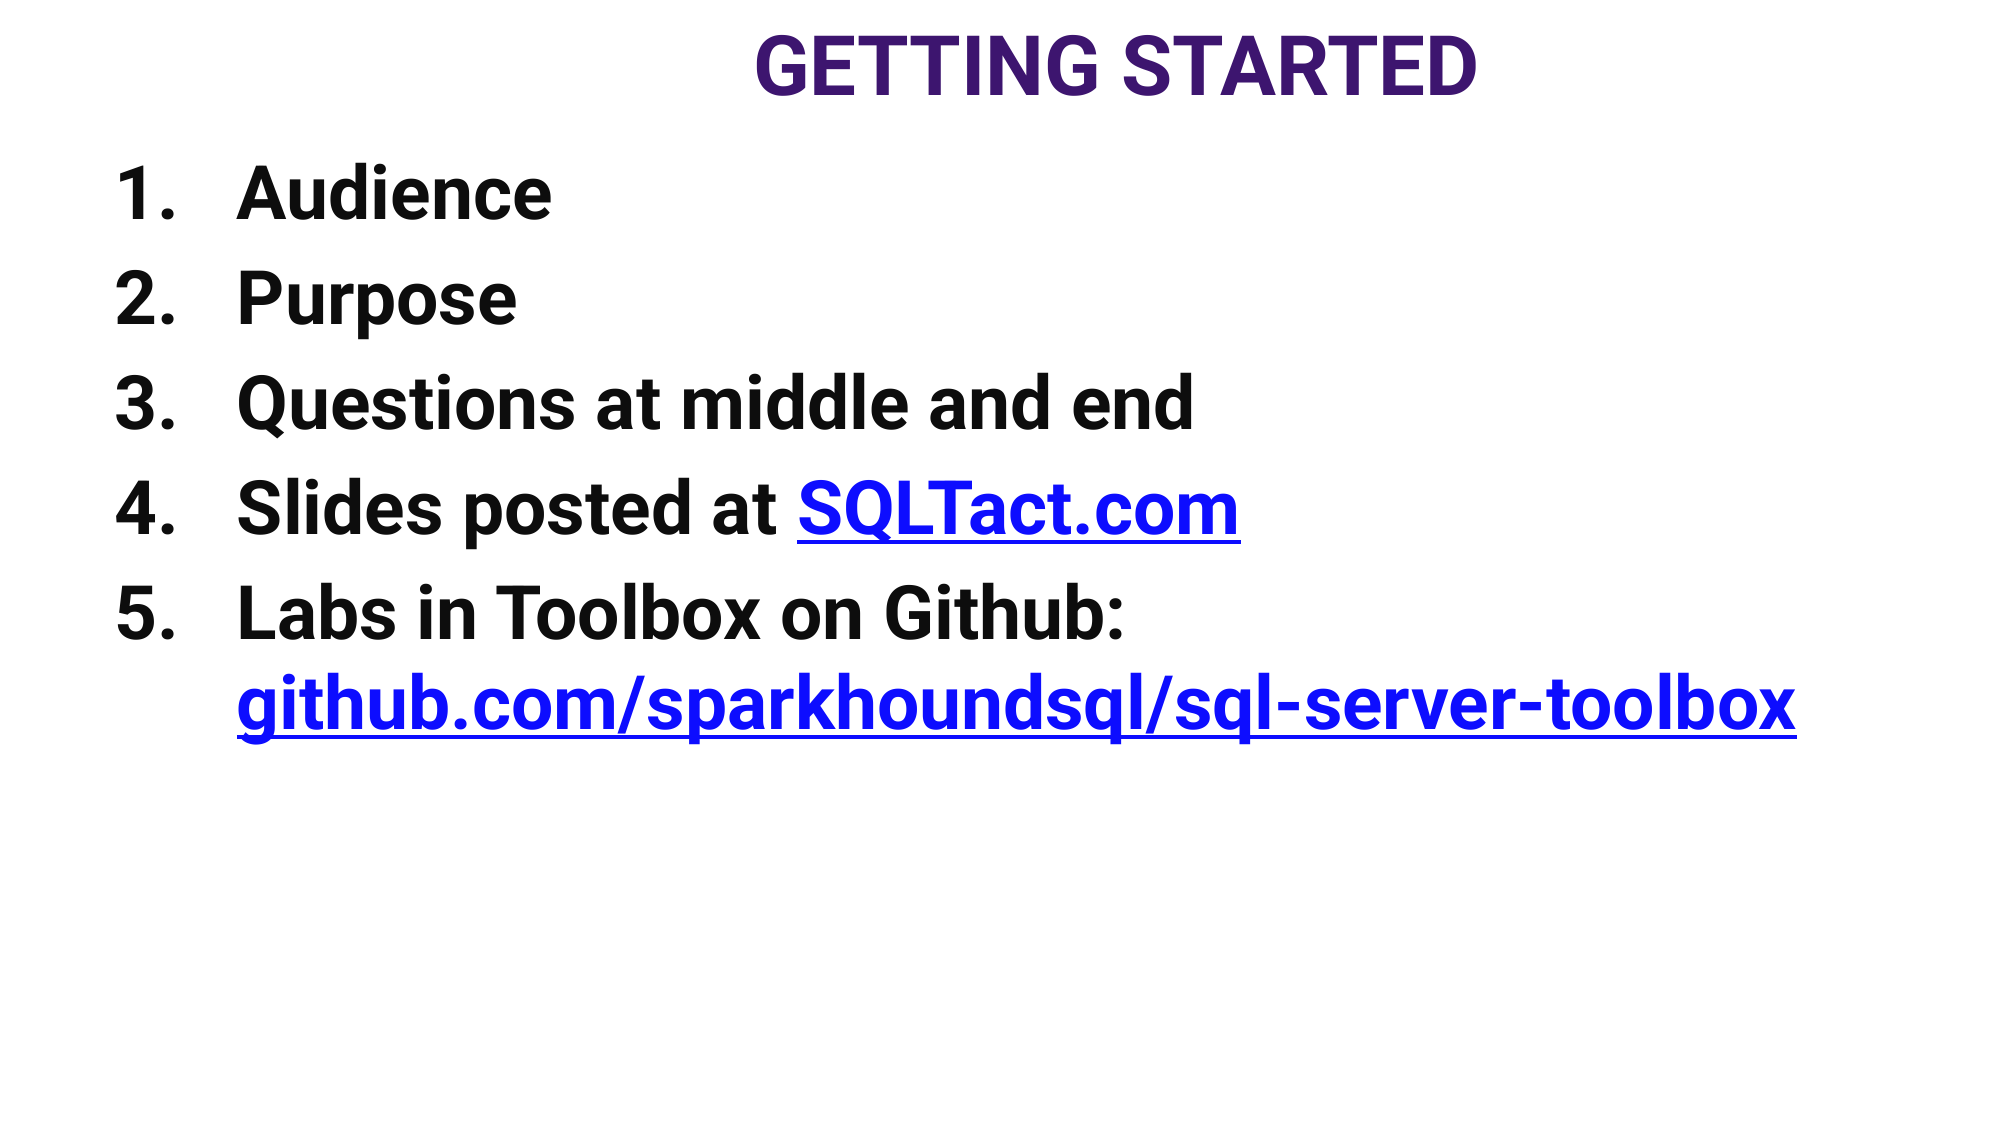

# Getting Started
Audience
Purpose
Questions at middle and end
Slides posted at SQLTact.com
Labs in Toolbox on Github:
github.com/sparkhoundsql/sql-server-toolbox